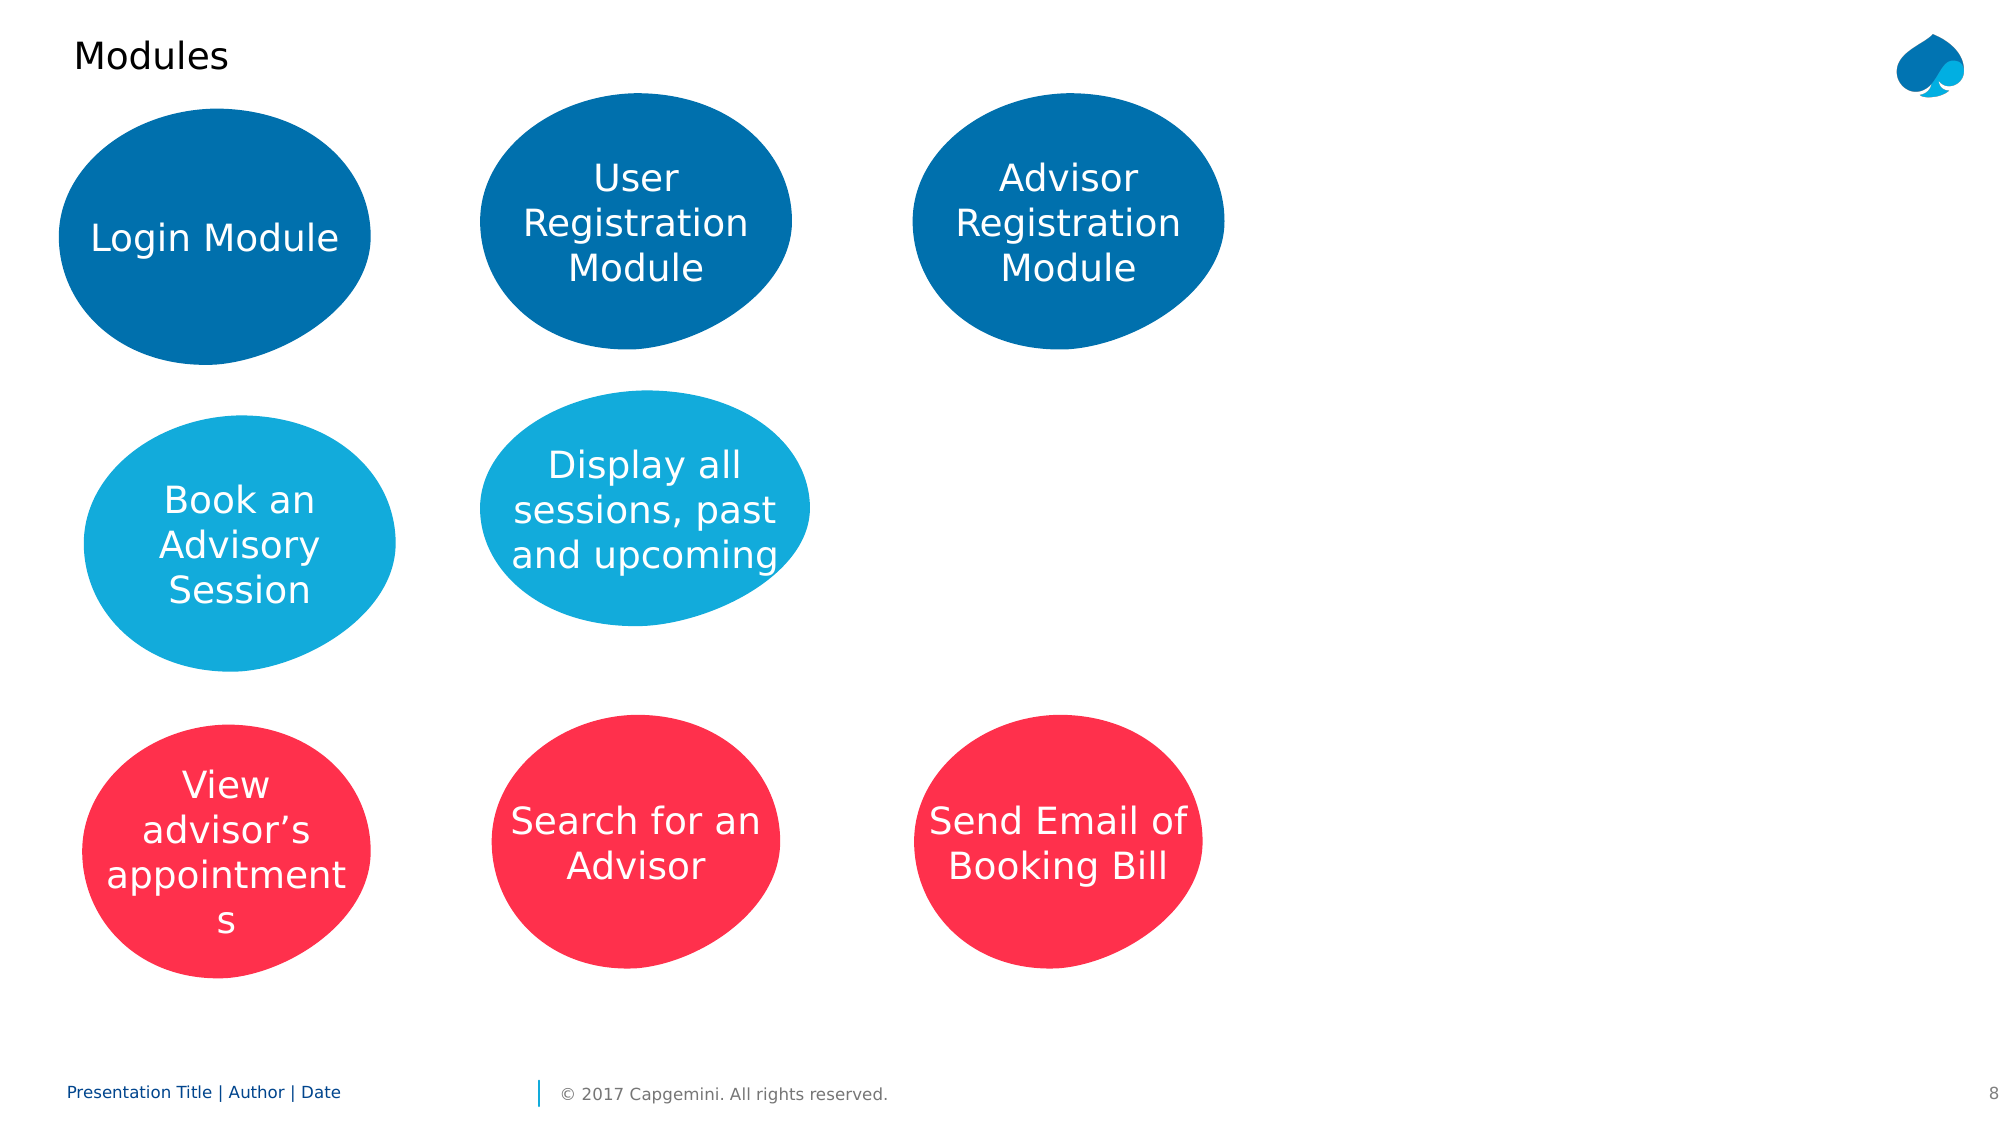

Modules
Advisor Registration Module
User Registration Module
Login Module

Display all sessions, past and upcoming
Book an Advisory Session
Send Email of Booking Bill
Search for an Advisor
View advisor’s appointments